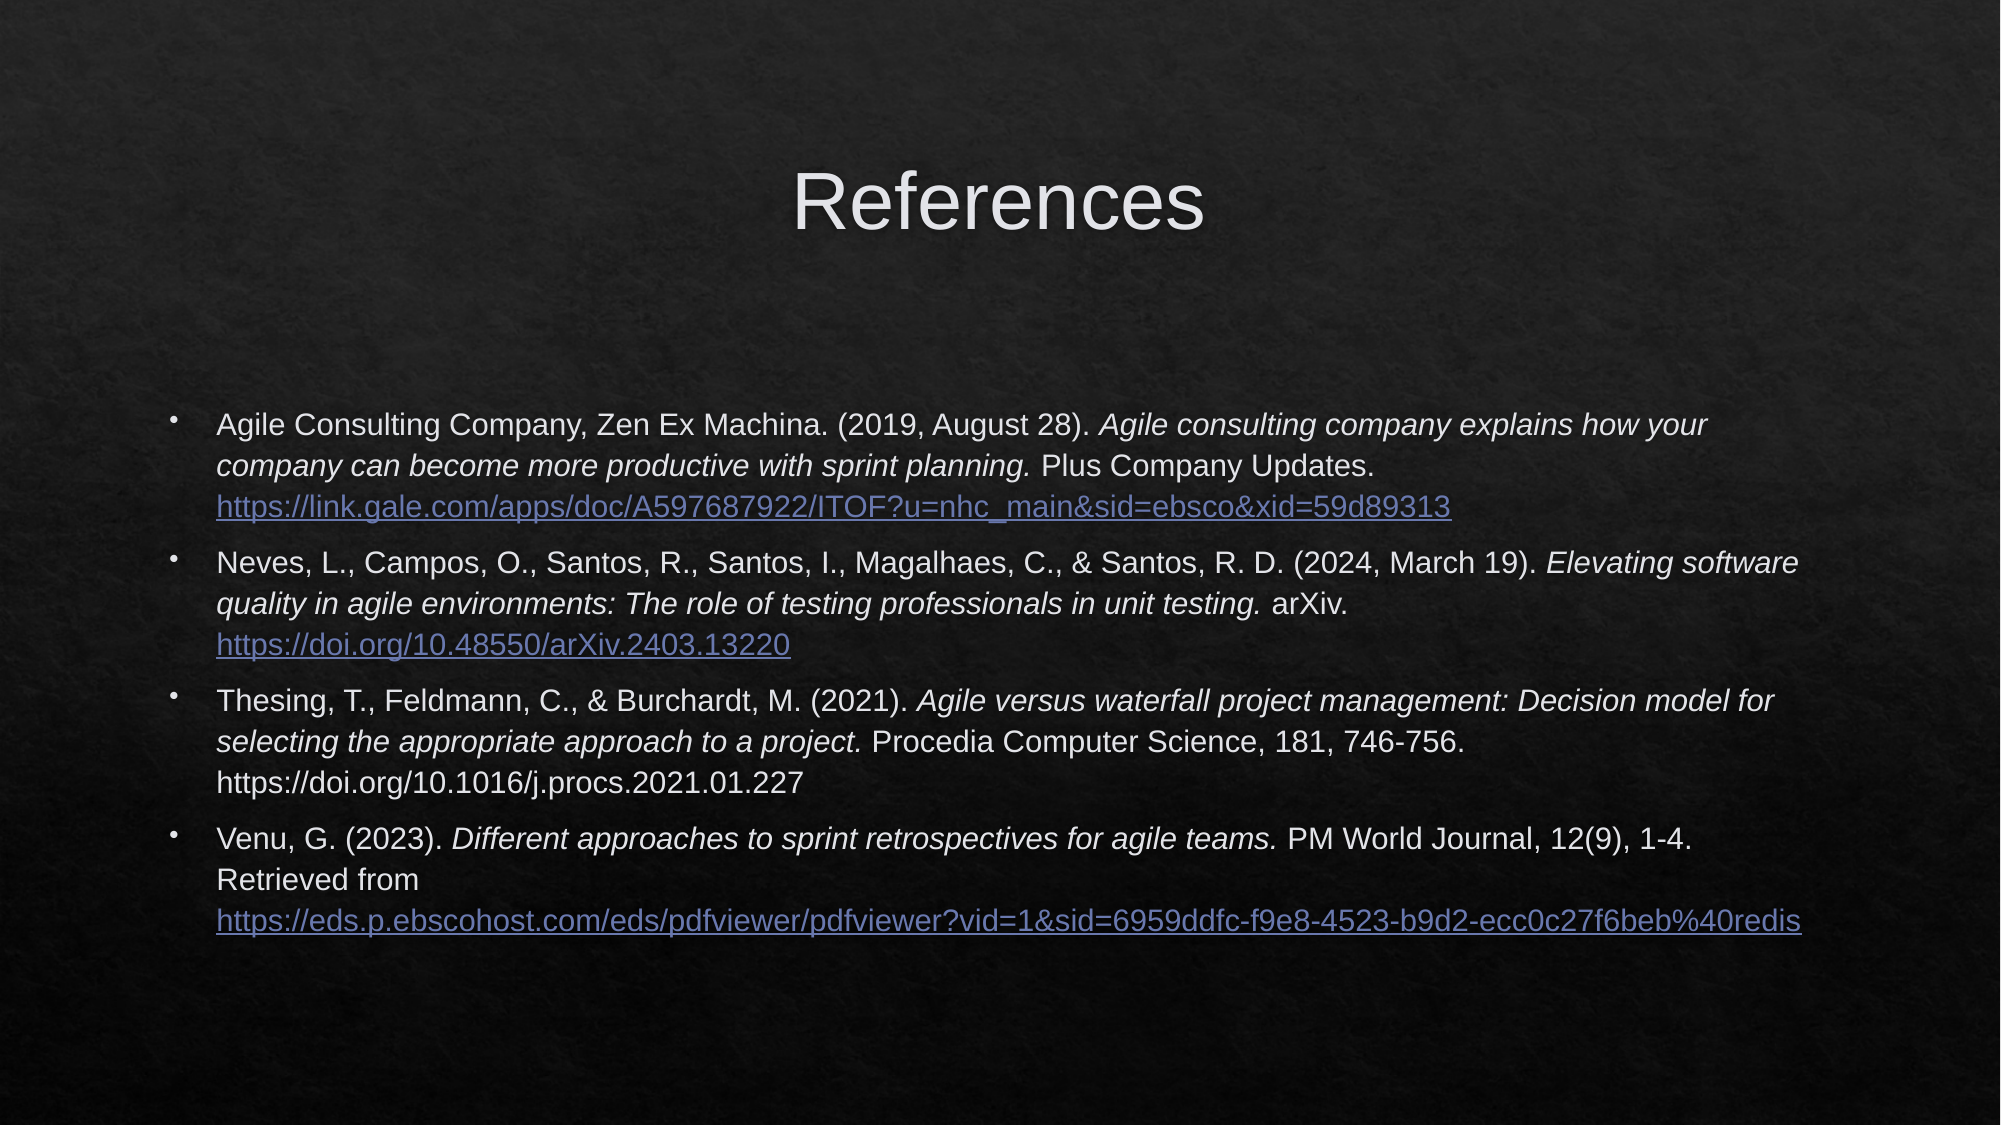

# References

Agile Consulting Company, Zen Ex Machina. (2019, August 28). Agile consulting company explains how your company can become more productive with sprint planning. Plus Company Updates. https://link.gale.com/apps/doc/A597687922/ITOF?u=nhc_main&sid=ebsco&xid=59d89313
Neves, L., Campos, O., Santos, R., Santos, I., Magalhaes, C., & Santos, R. D. (2024, March 19). Elevating software quality in agile environments: The role of testing professionals in unit testing. arXiv. https://doi.org/10.48550/arXiv.2403.13220
Thesing, T., Feldmann, C., & Burchardt, M. (2021). Agile versus waterfall project management: Decision model for selecting the appropriate approach to a project. Procedia Computer Science, 181, 746-756. https://doi.org/10.1016/j.procs.2021.01.227
Venu, G. (2023). Different approaches to sprint retrospectives for agile teams. PM World Journal, 12(9), 1-4. Retrieved from https://eds.p.ebscohost.com/eds/pdfviewer/pdfviewer?vid=1&sid=6959ddfc-f9e8-4523-b9d2-ecc0c27f6beb%40redis